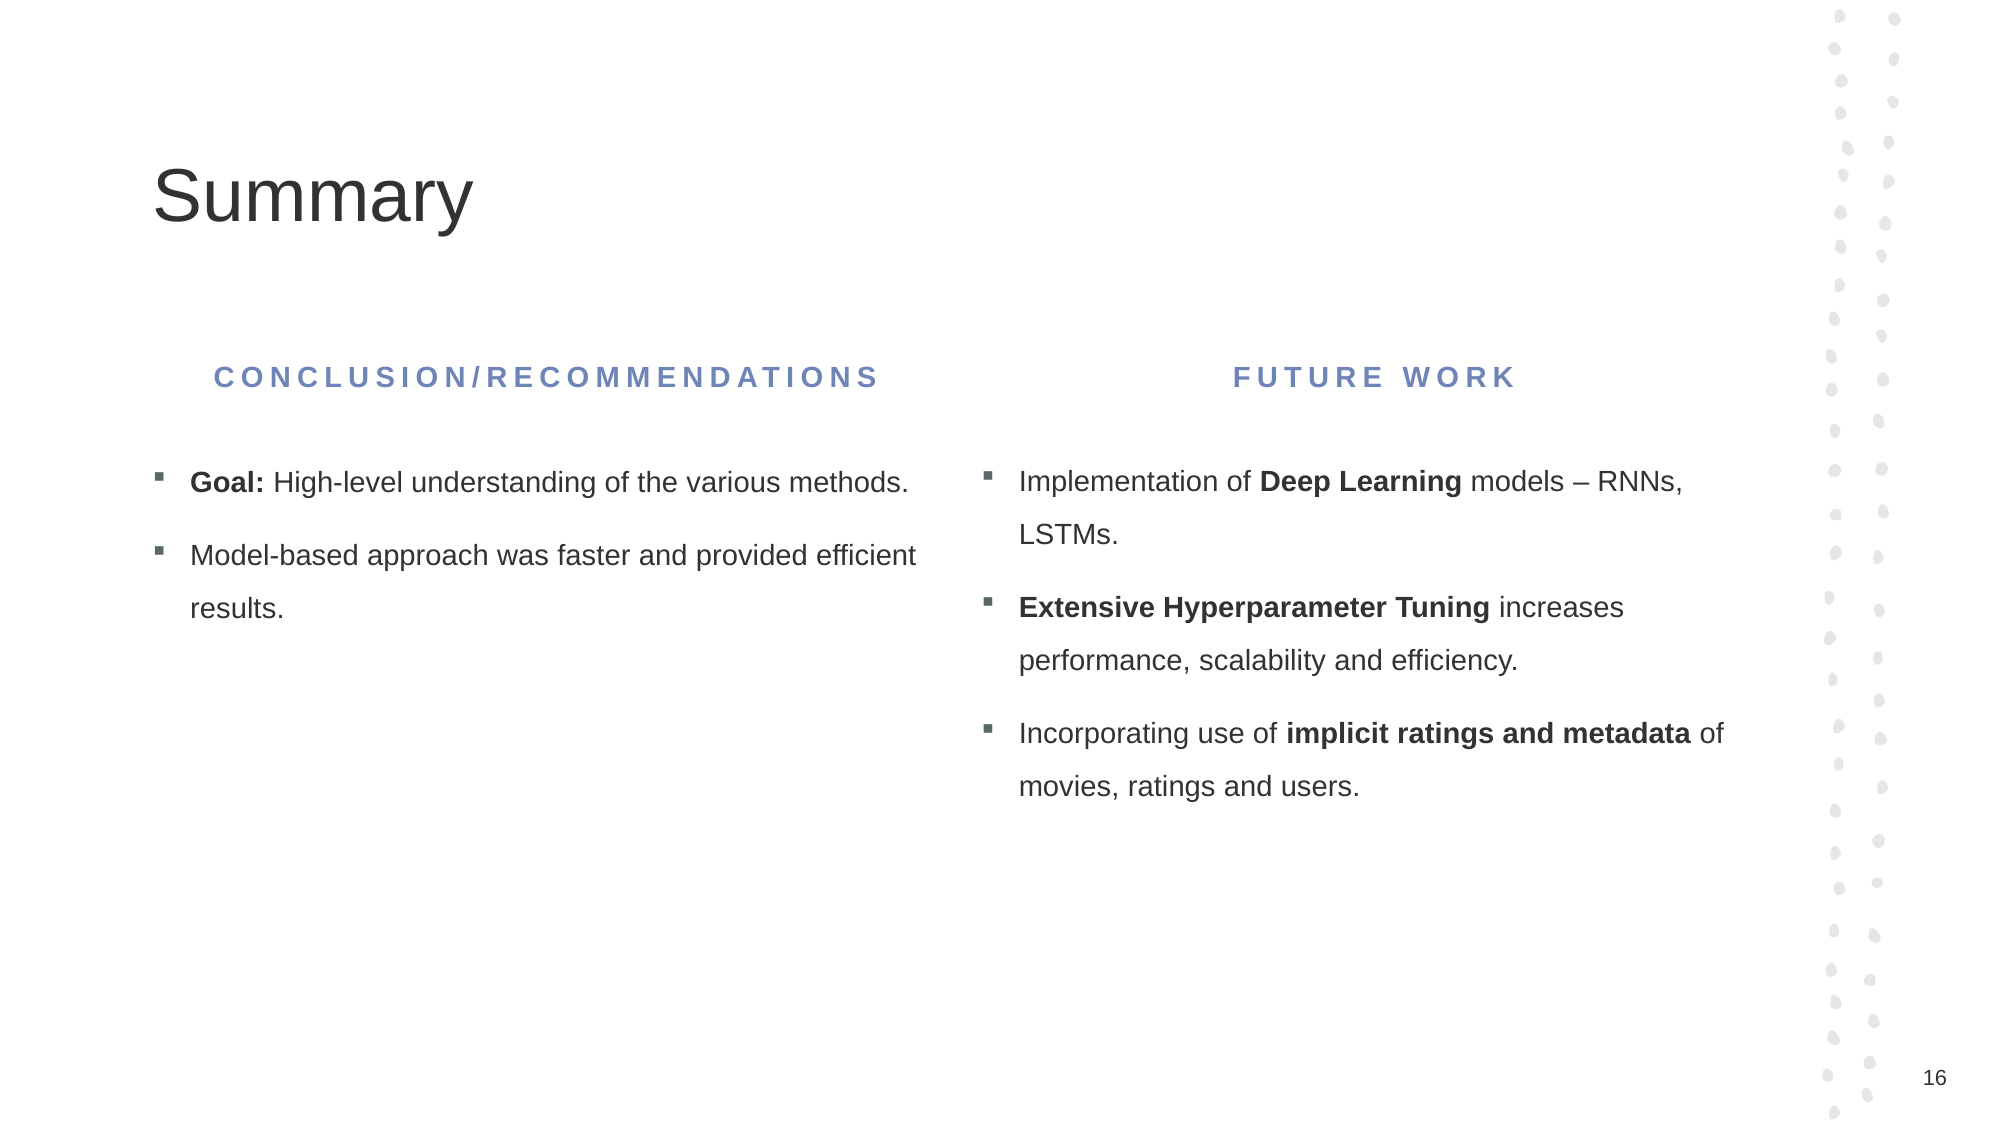

# Summary
Future work
Conclusion/recommendations
Implementation of Deep Learning models – RNNs, LSTMs.
Extensive Hyperparameter Tuning increases performance, scalability and efficiency.
Incorporating use of implicit ratings and metadata of movies, ratings and users.

Goal: High-level understanding of the various methods.
Model-based approach was faster and provided efficient results.
16